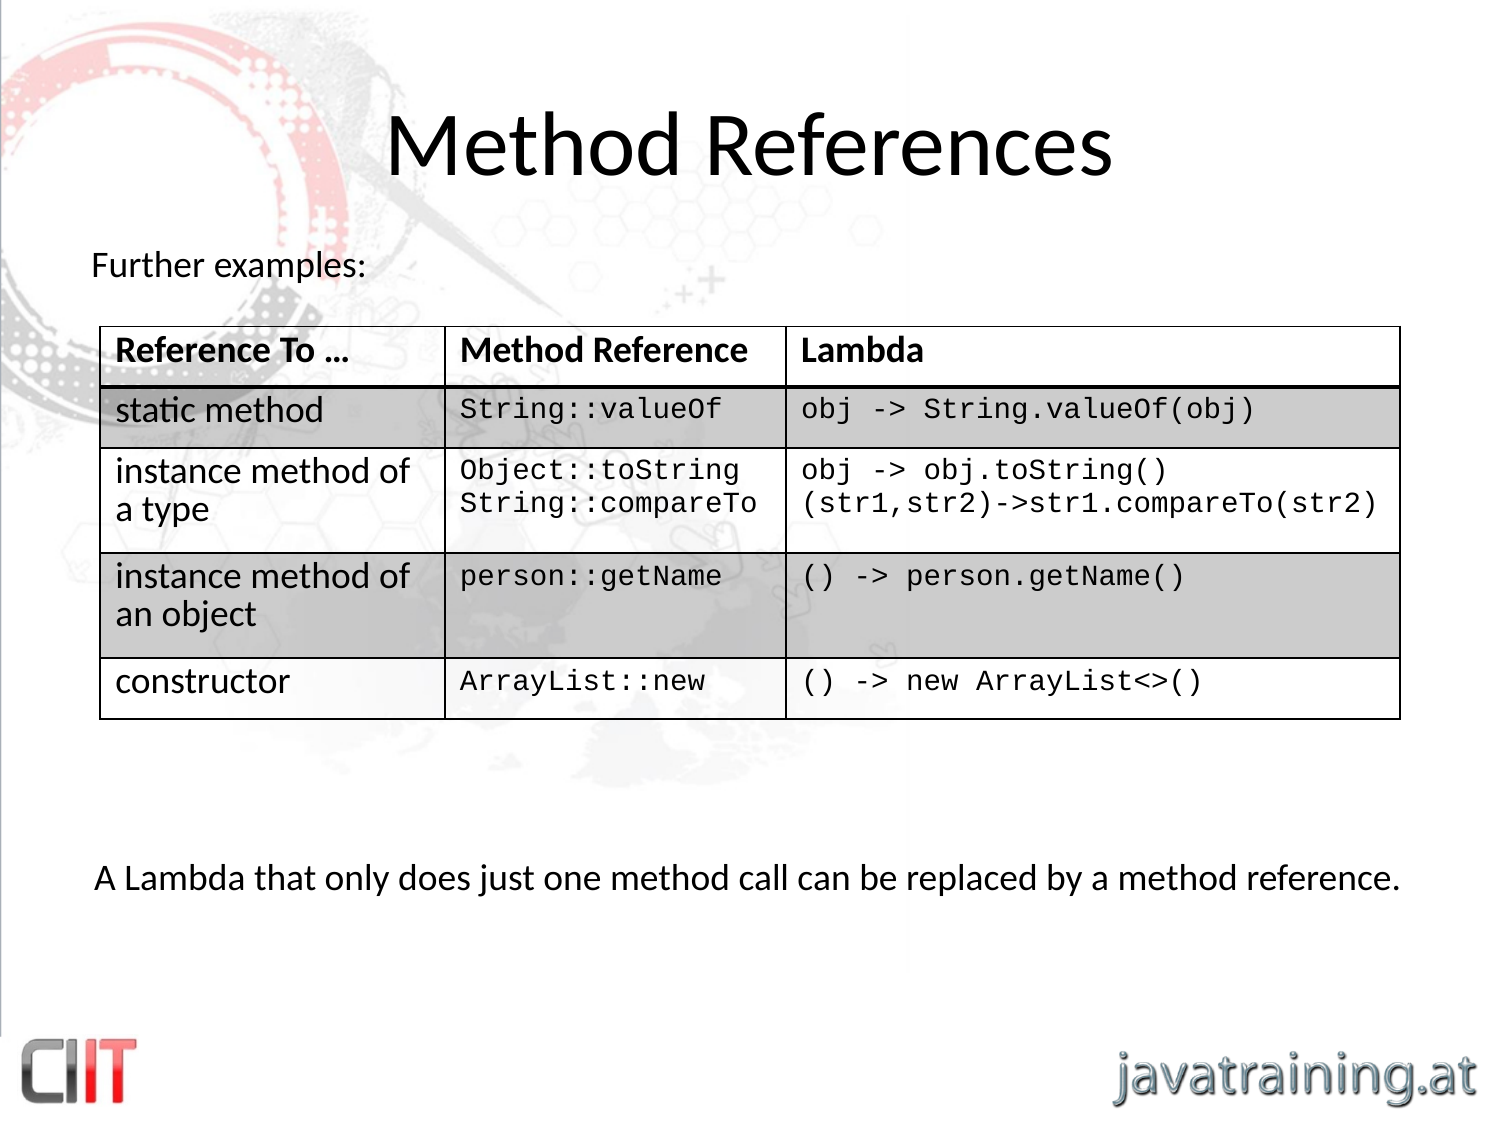

# Method References
Further examples:
| Reference To … | Method Reference | Lambda |
| --- | --- | --- |
| static method | String::valueOf | obj -> String.valueOf(obj) |
| instance method of a type | Object::toString String::compareTo | obj -> obj.toString() (str1,str2)->str1.compareTo(str2) |
| instance method of an object | person::getName | () -> person.getName() |
| constructor | ArrayList::new | () -> new ArrayList<>() |
A Lambda that only does just one method call can be replaced by a method reference.